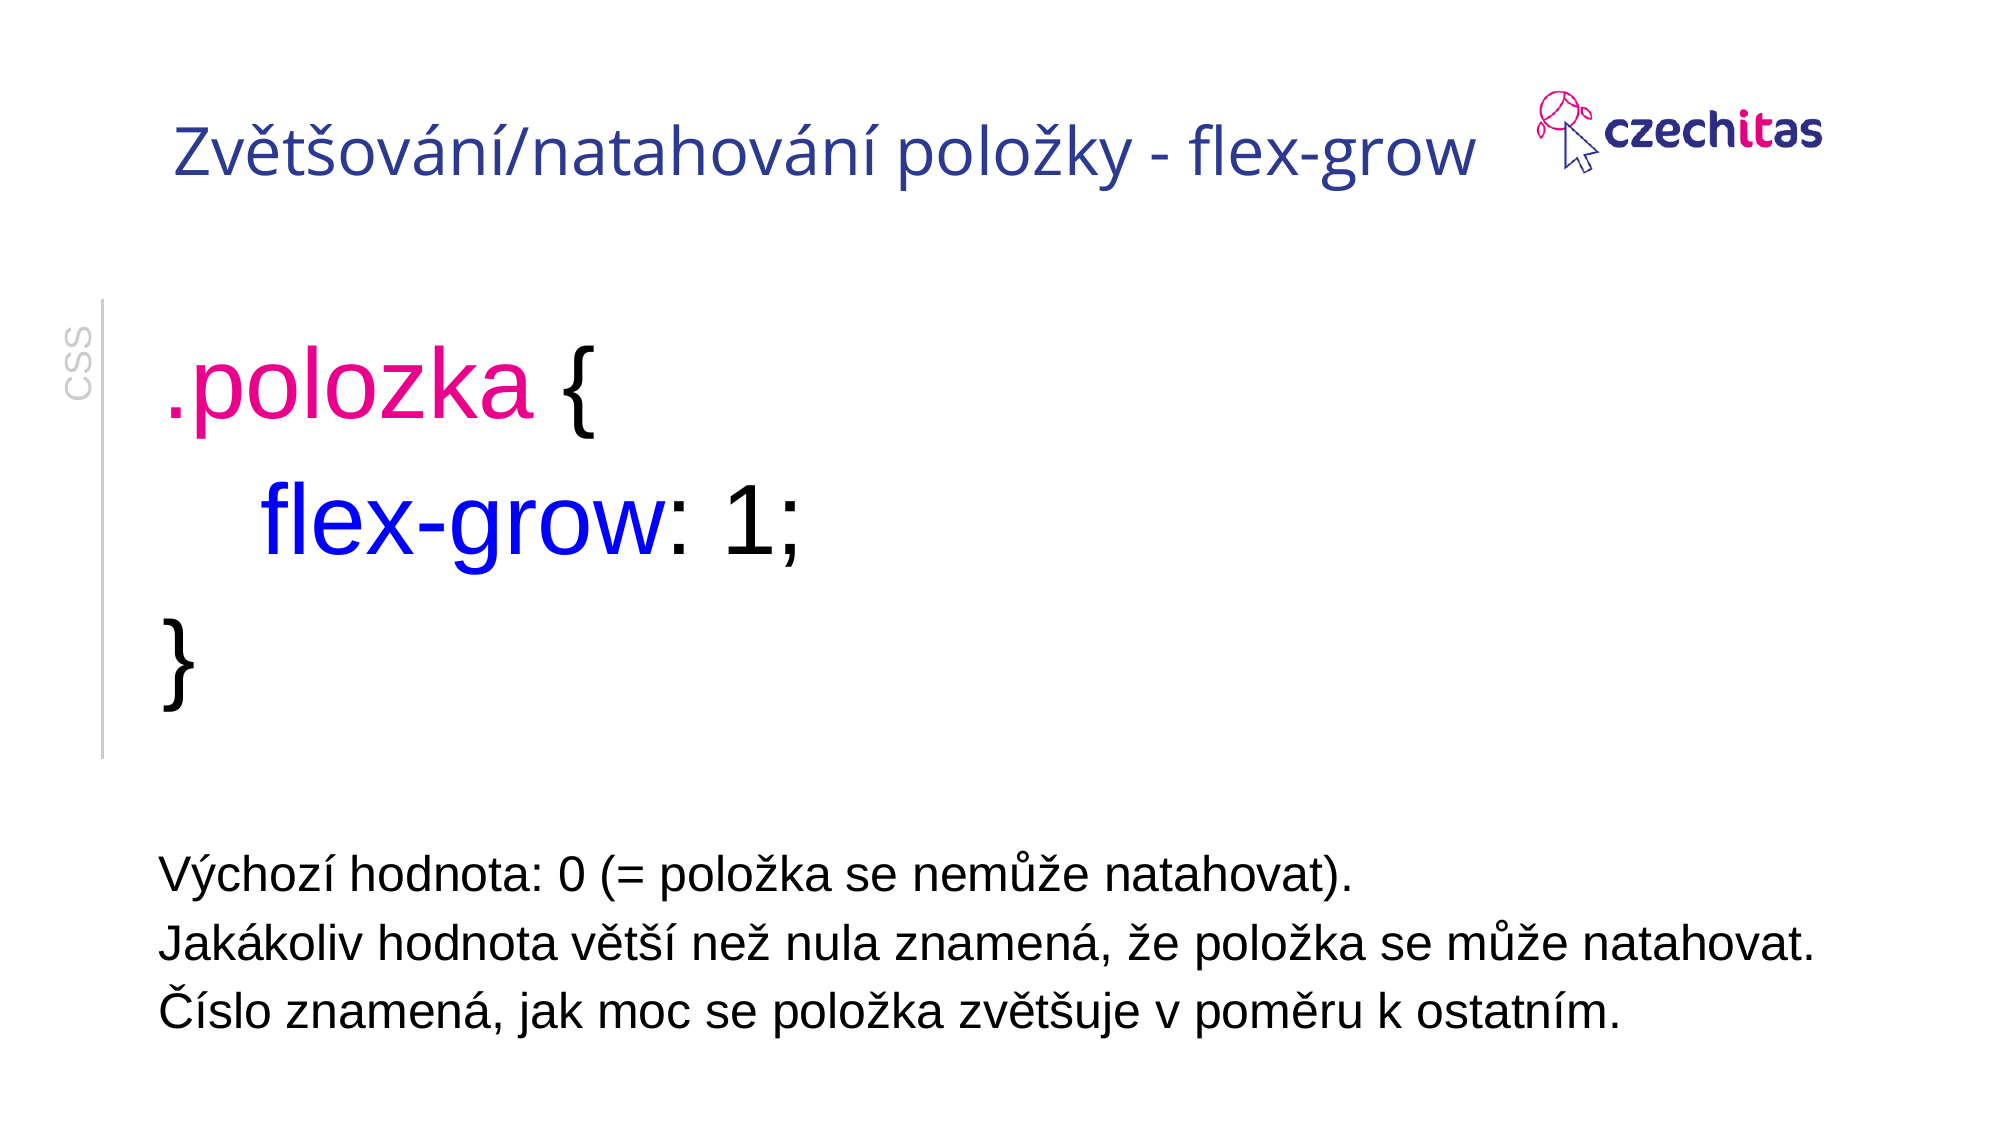

# Zvětšování/natahování položky - flex-grow
CSS
.polozka {
flex-grow: 1;
}
Výchozí hodnota: 0 (= položka se nemůže natahovat).
Jakákoliv hodnota větší než nula znamená, že položka se může natahovat. Číslo znamená, jak moc se položka zvětšuje v poměru k ostatním.